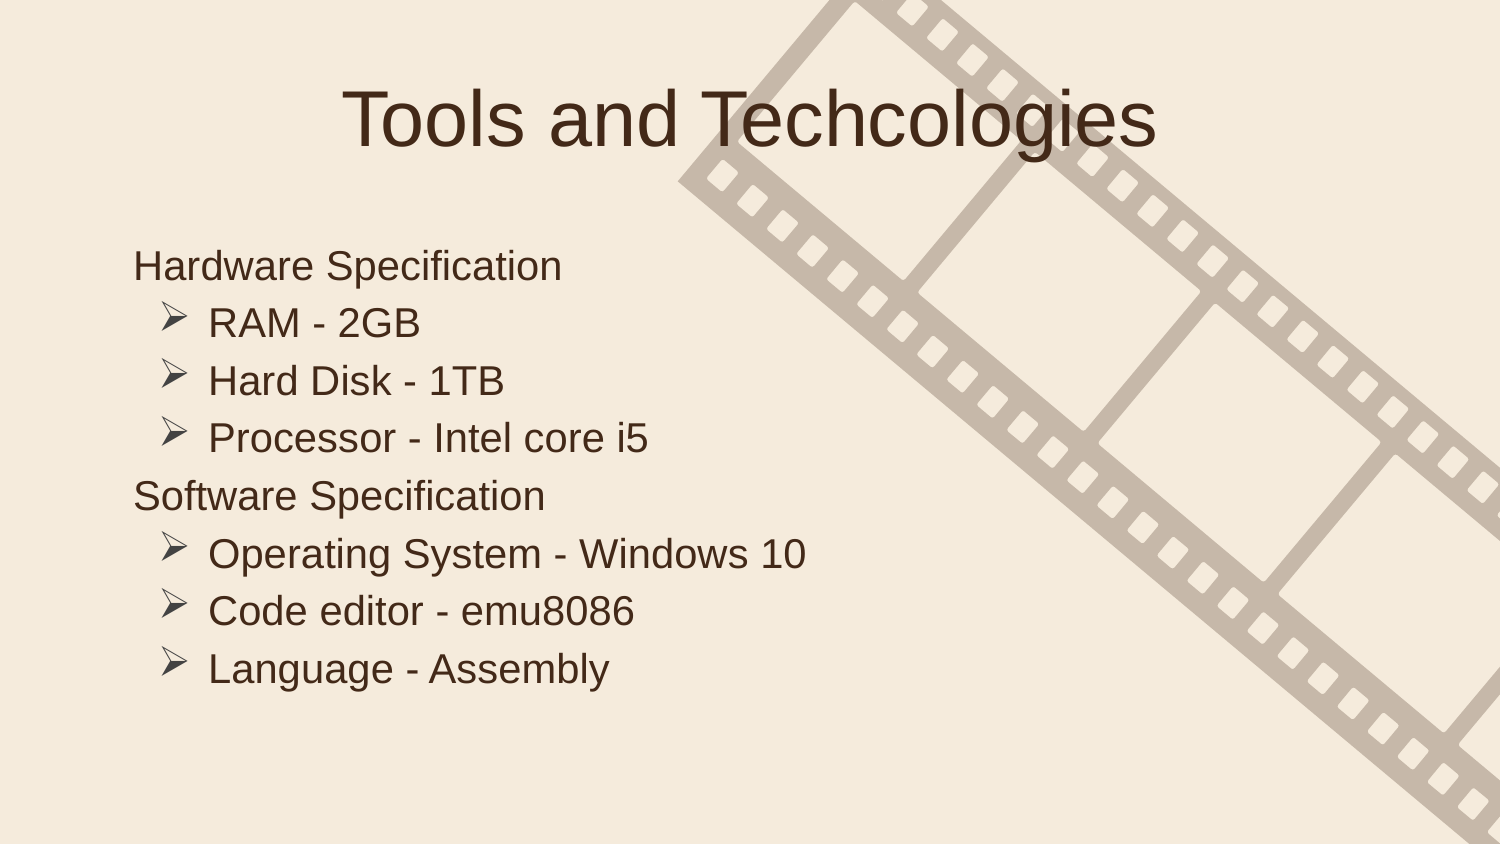

# Tools and Techcologies
Hardware Specification
RAM - 2GB
Hard Disk - 1TB
Processor - Intel core i5
Software Specification
Operating System - Windows 10
Code editor - emu8086
Language - Assembly